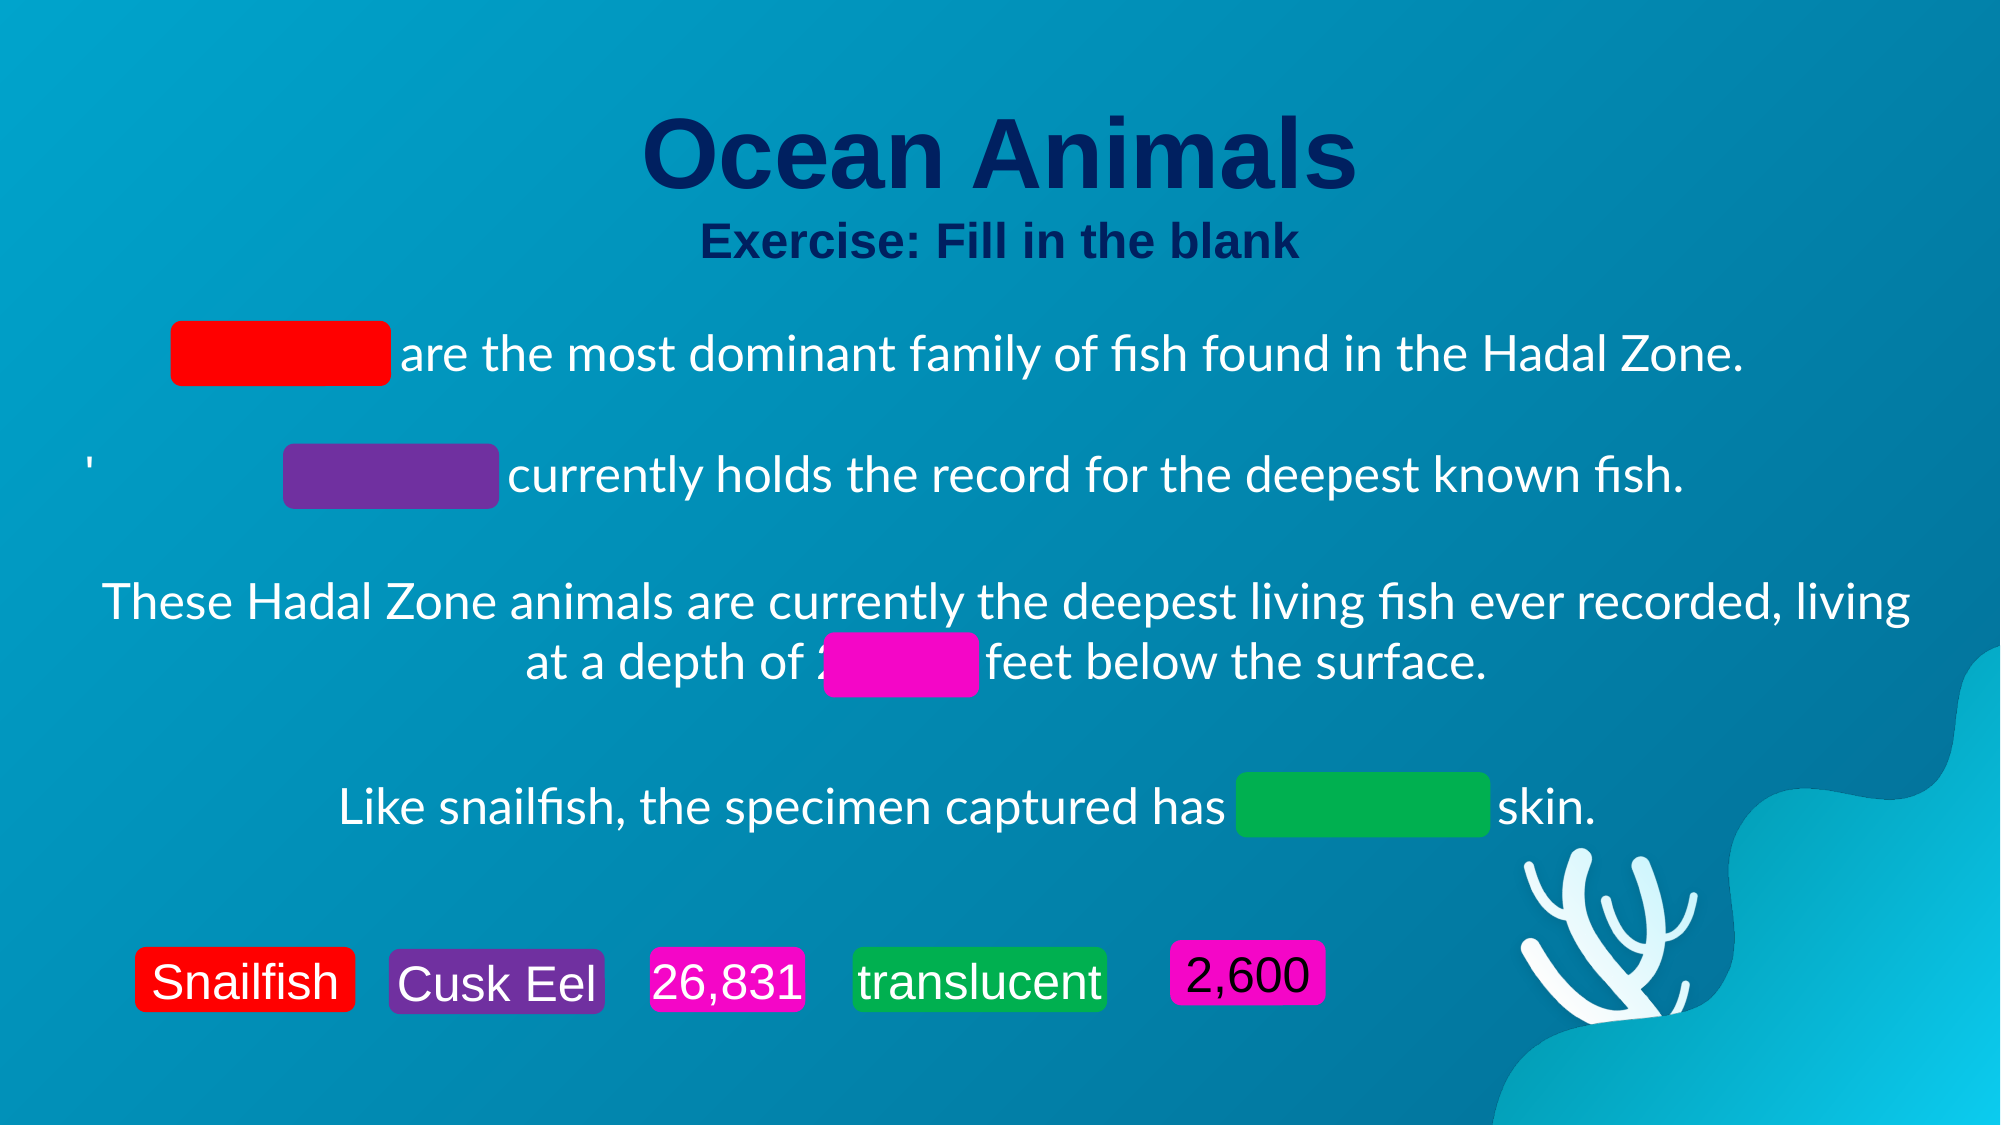

Ocean Animals
Exercise: Fill in the blank

'

Snailfish are the most dominant family of fish found in the Hadal Zone.

Cusk eel currently holds the record for the deepest known fish.

These Hadal Zone animals are currently the deepest living fish ever recorded, living at a depth of 26,831 feet below the surface.

Like snailfish, the specimen captured has translucent skin.

2,600
translucent
26,831
Snailfish
Cusk Eel